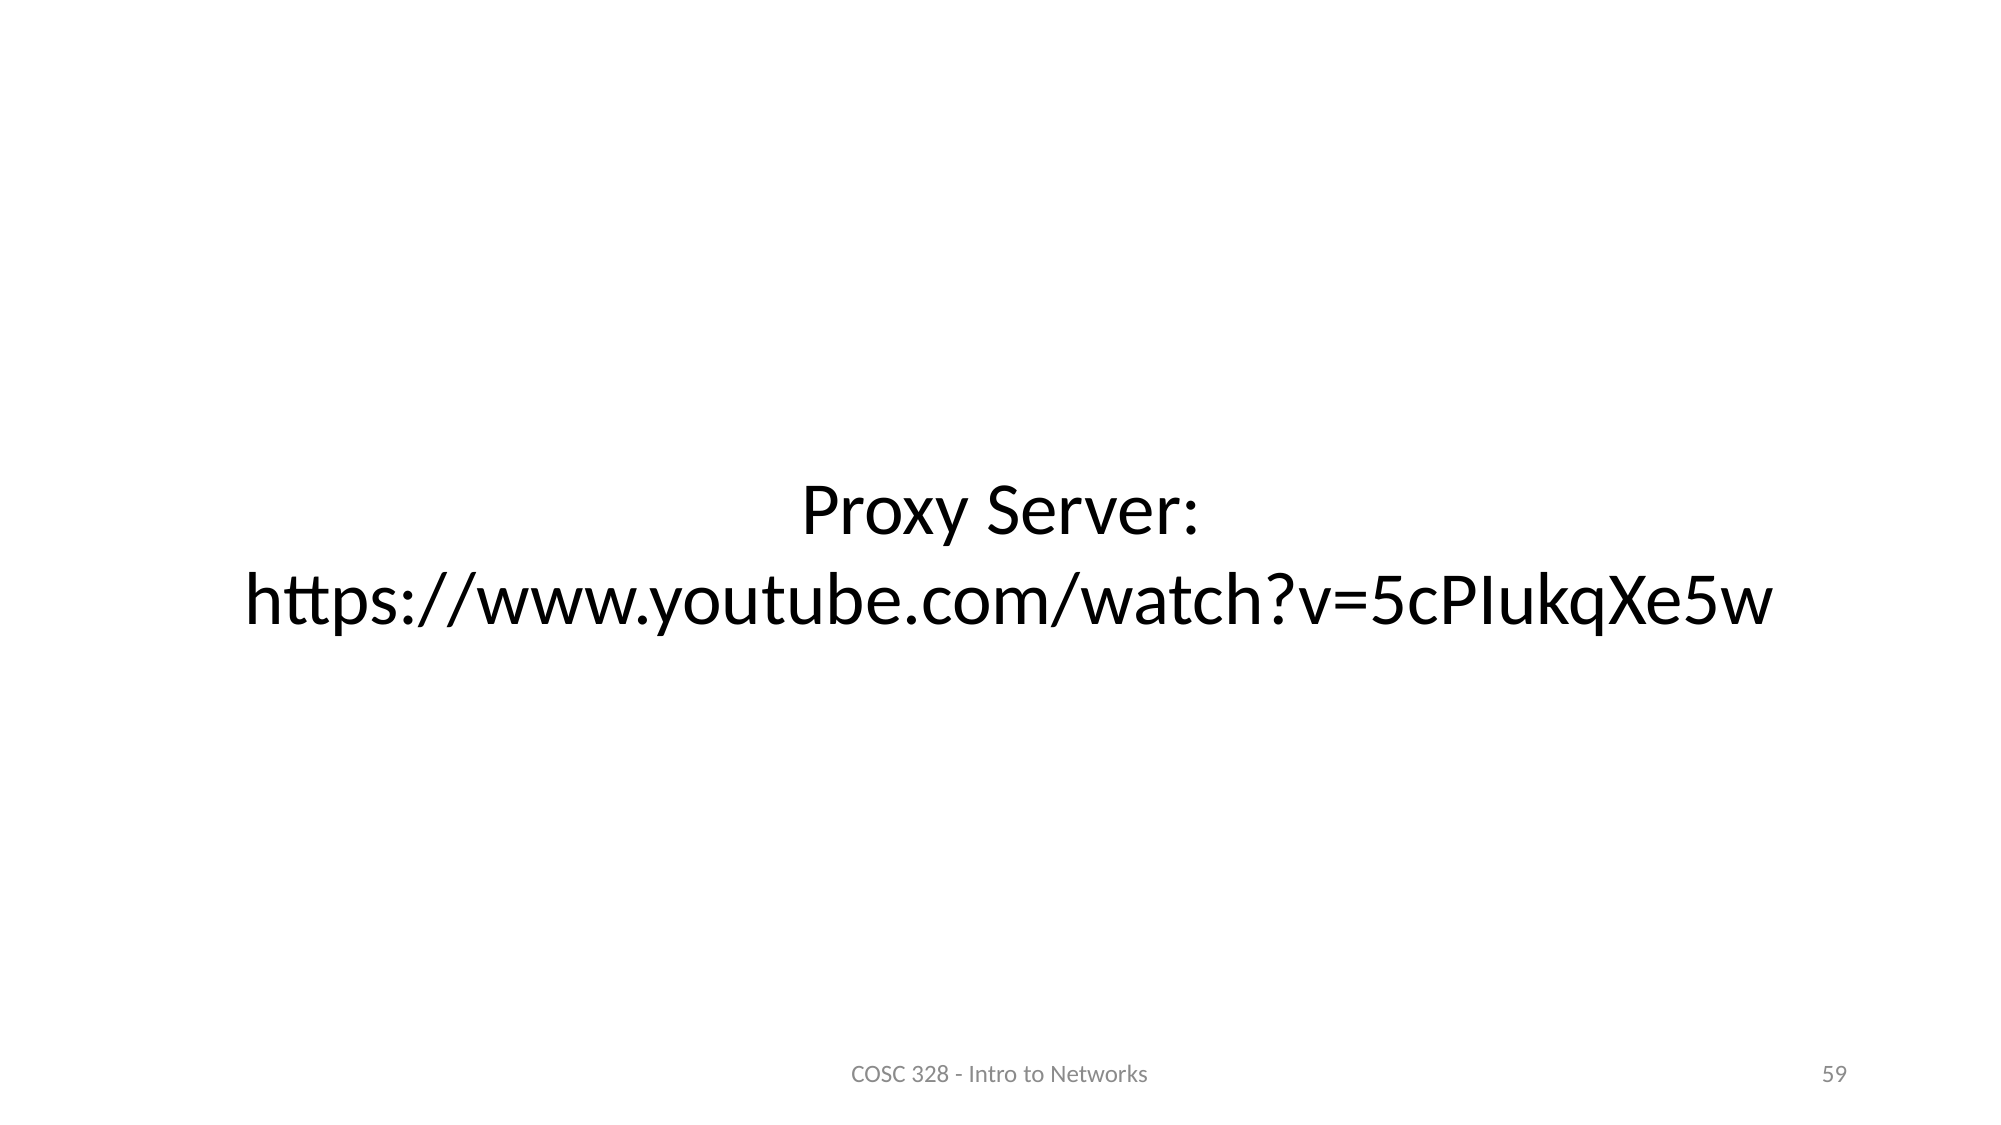

Proxy Server:
https://www.youtube.com/watch?v=5cPIukqXe5w
COSC 328 - Intro to Networks
59